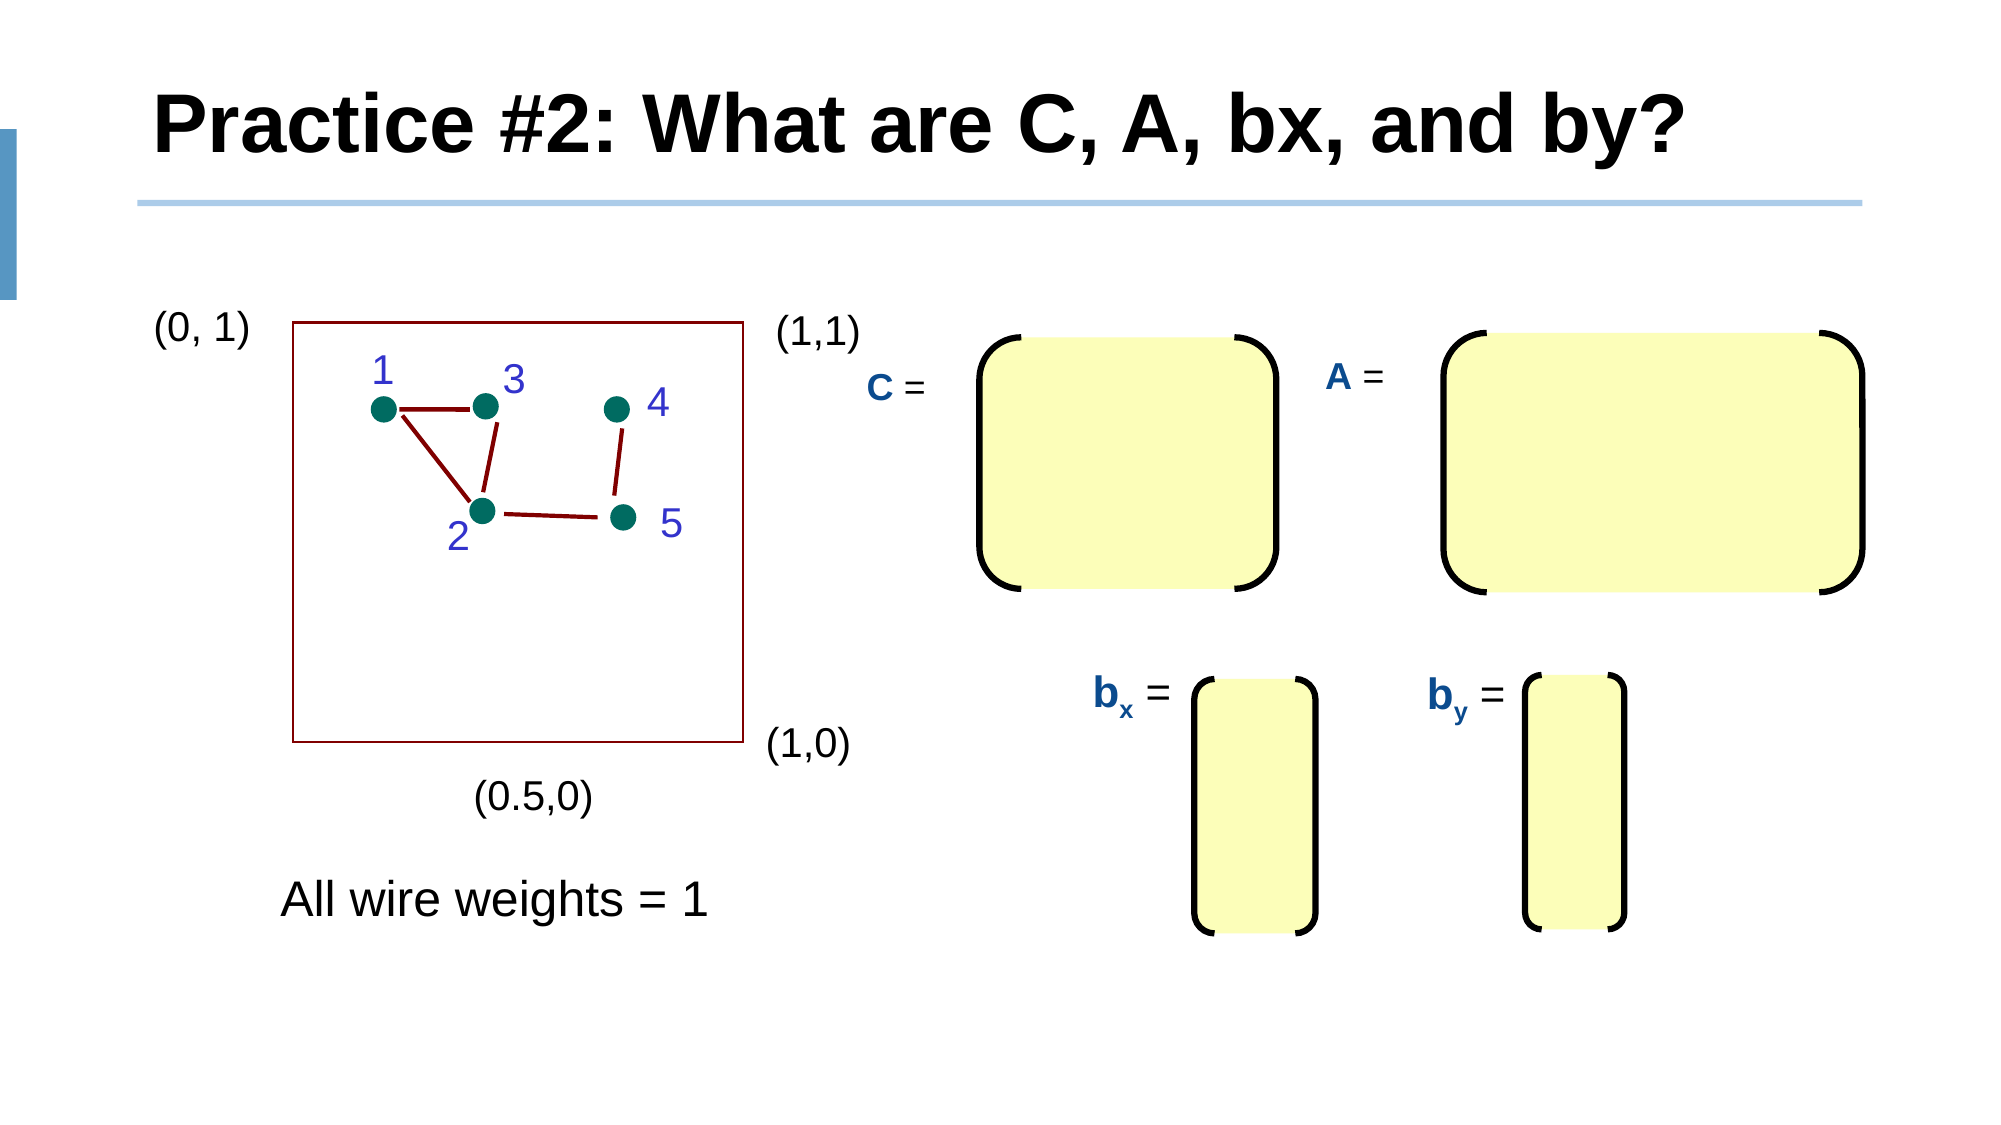

# Practice #2: What are C, A, bx, and by?
(0, 1)
(1,1)

1

A =
3
C =
4

5

2

bx =
by =

(1,0)
(0.5,0)
All wire weights = 1